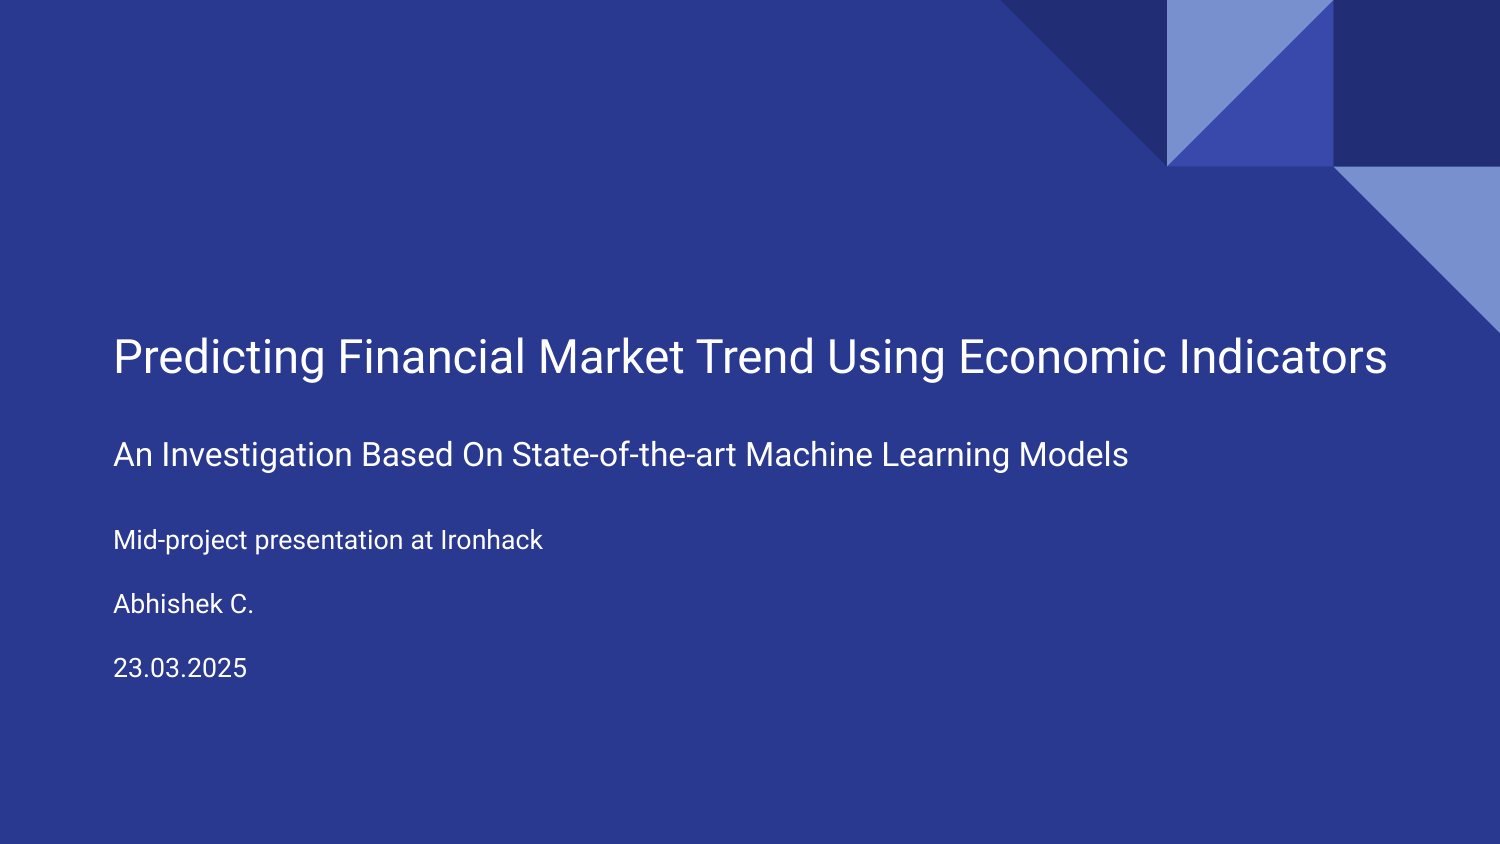

# Predicting Financial Market Trend Using Economic Indicators
An Investigation Based On State-of-the-art Machine Learning Models
Mid-project presentation at Ironhack

Abhishek C.
23.03.2025